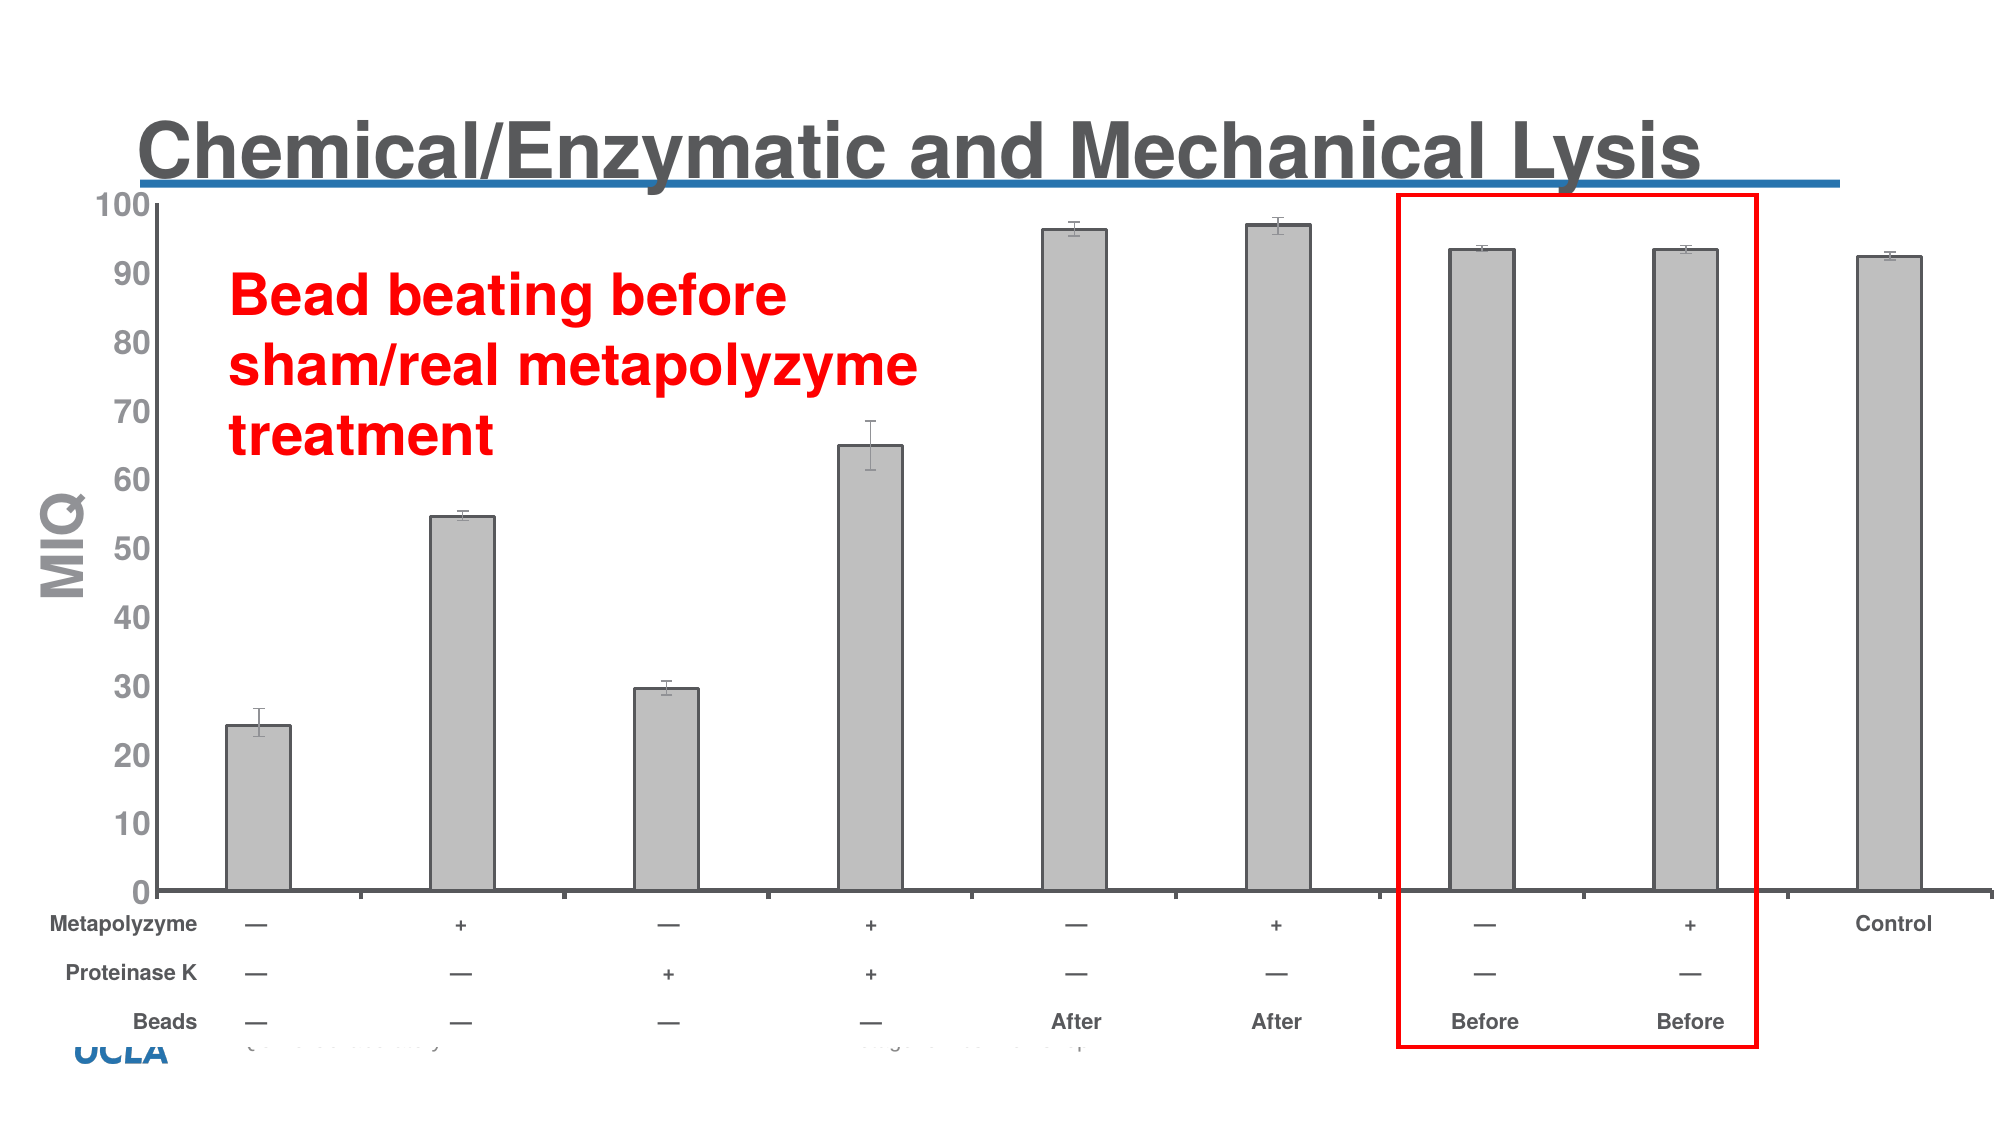

# Chemical/Enzymatic and Mechanical Lysis

### Chart

| Category |  |
|---|---|
| Metapolyzmye Protocol with no Enzyme and no Bead Beating 2 | 23.99666666666667 |
| Metapolyzmye Protocol with Enzyme and no Bead Beating 2 | 54.32999999999999 |
| Metapolyzme Protocol with No Enzyme plus Solid Tissue Buffer and PK and no Bead Beating 2 | 29.419999999999998 |
| Metapolyzme Protocol with Enzyme plus Solid Tissue Buffer and PK and no Bead Beating 2 | 64.75333333333333 |
| Metapolyzme Protocol with no Enzyme followed by Bead Beating 2 | 96.12666666666667 |
| Metapolyzme Protocol with Enzyme followed by Bead Beating 2 | 96.77333333333333 |
| Bead Beating followed by Metapolyzme Protocol with no Enzyme 2 | 93.22333333333334 |
| Bead Beating followed by Metapolyzme Protocol with Enzyme 2 | 93.17999999999999 |
| Standard Bead Beating ZymoBIOMICS Miniprep 2 | 92.18 |
Bead beating before sham/real metapolyzyme treatment
| Metapolyzyme | — | + | — | + | — | + | — | + | Control |
| --- | --- | --- | --- | --- | --- | --- | --- | --- | --- |
| Proteinase K | — | — | + | + | — | — | — | — |  |
| Beads | — | — | — | — | After | After | Before | Before |  |